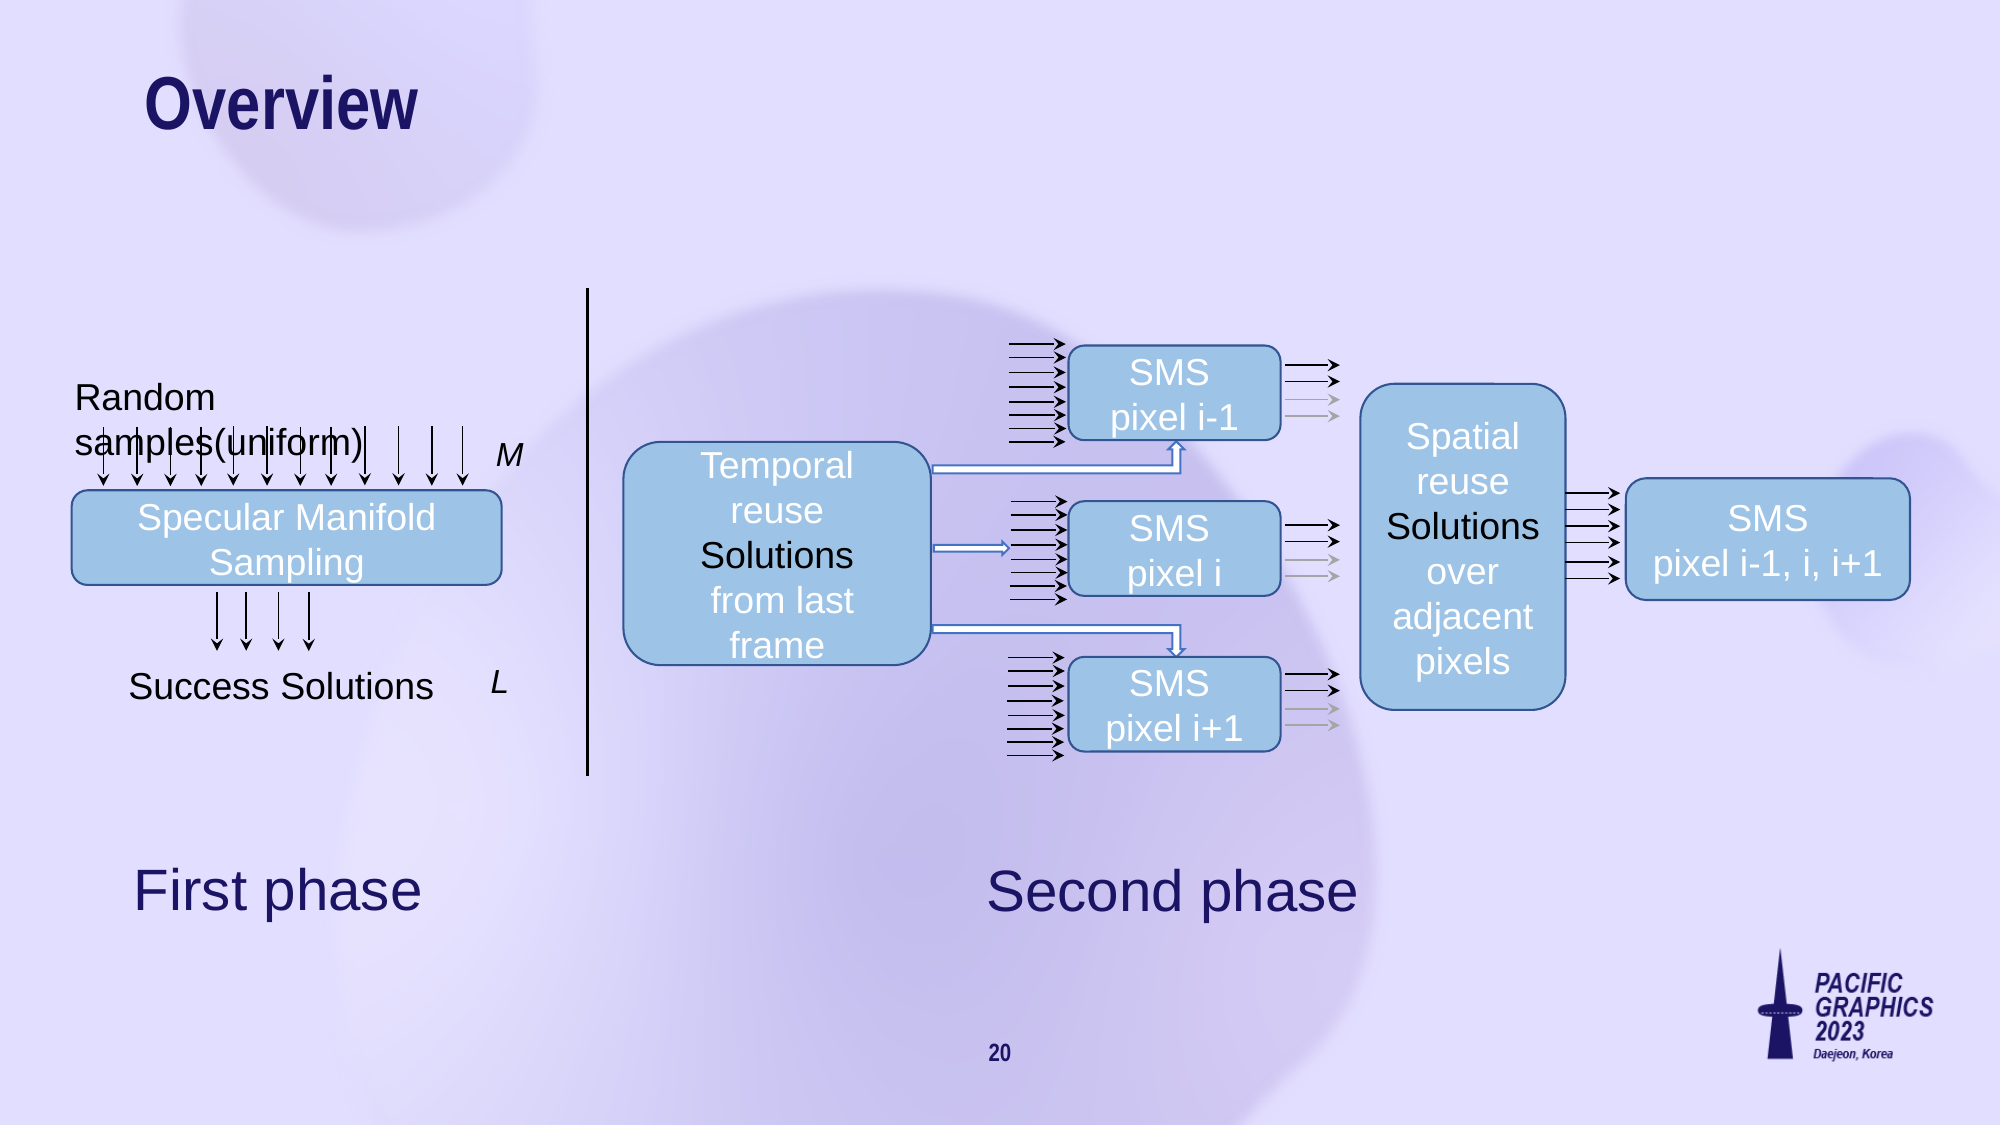

# Overview
SMS
pixel i-1
Spatial reuse
Solutions over adjacent pixels
SMS
pixel i-1, i, i+1
SMS
pixel i
SMS
pixel i+1
Random samples(uniform)
Specular Manifold Sampling
Success Solutions
M
L

Temporal reuse
Solutions
 from last frame

First phase
Second phase
20